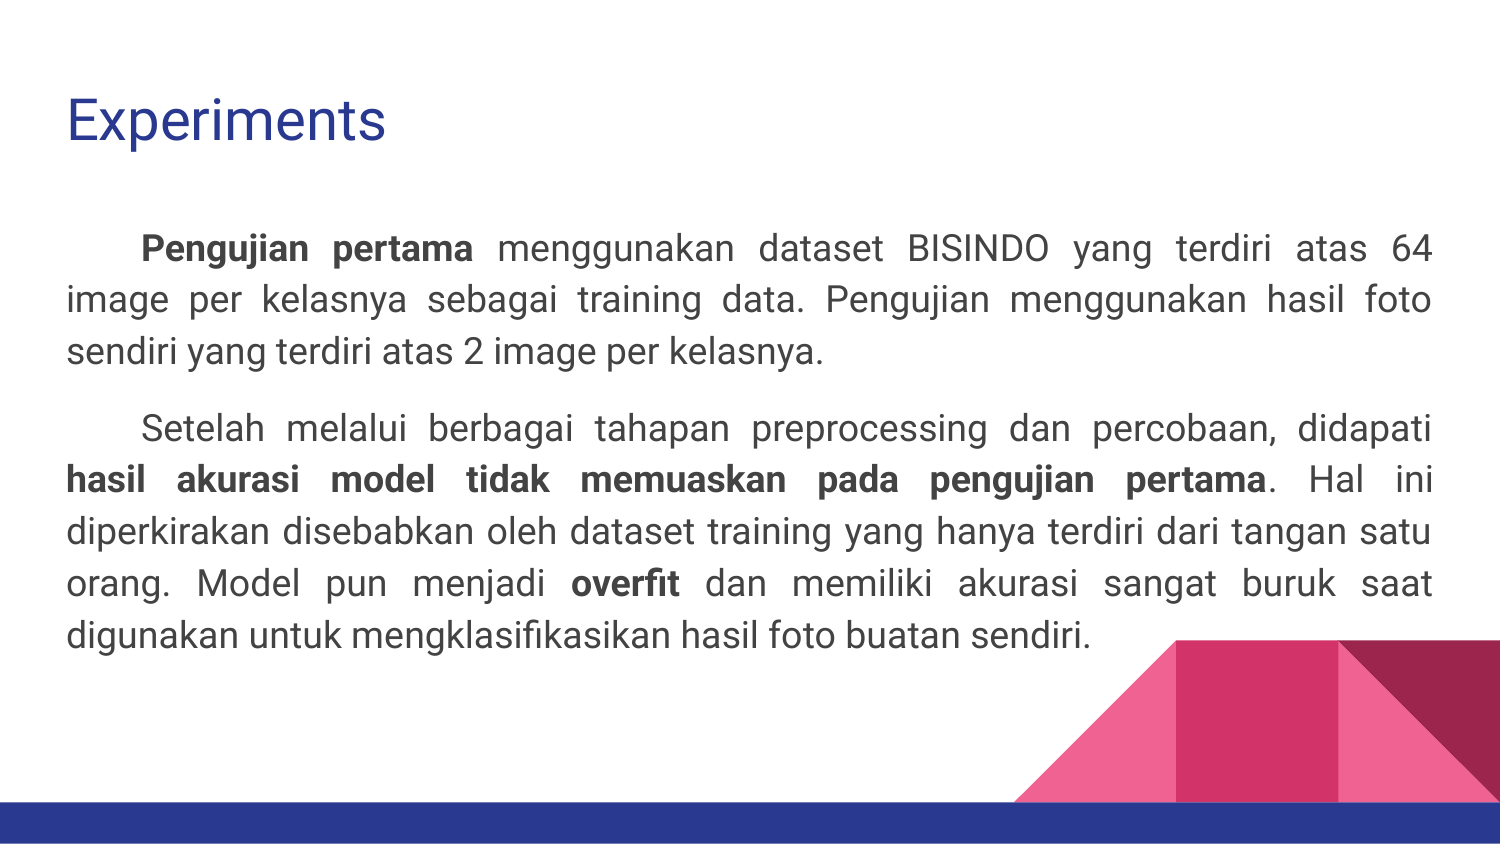

# Experiments
Pengujian pertama menggunakan dataset BISINDO yang terdiri atas 64 image per kelasnya sebagai training data. Pengujian menggunakan hasil foto sendiri yang terdiri atas 2 image per kelasnya.
Setelah melalui berbagai tahapan preprocessing dan percobaan, didapati hasil akurasi model tidak memuaskan pada pengujian pertama. Hal ini diperkirakan disebabkan oleh dataset training yang hanya terdiri dari tangan satu orang. Model pun menjadi overfit dan memiliki akurasi sangat buruk saat digunakan untuk mengklasifikasikan hasil foto buatan sendiri.